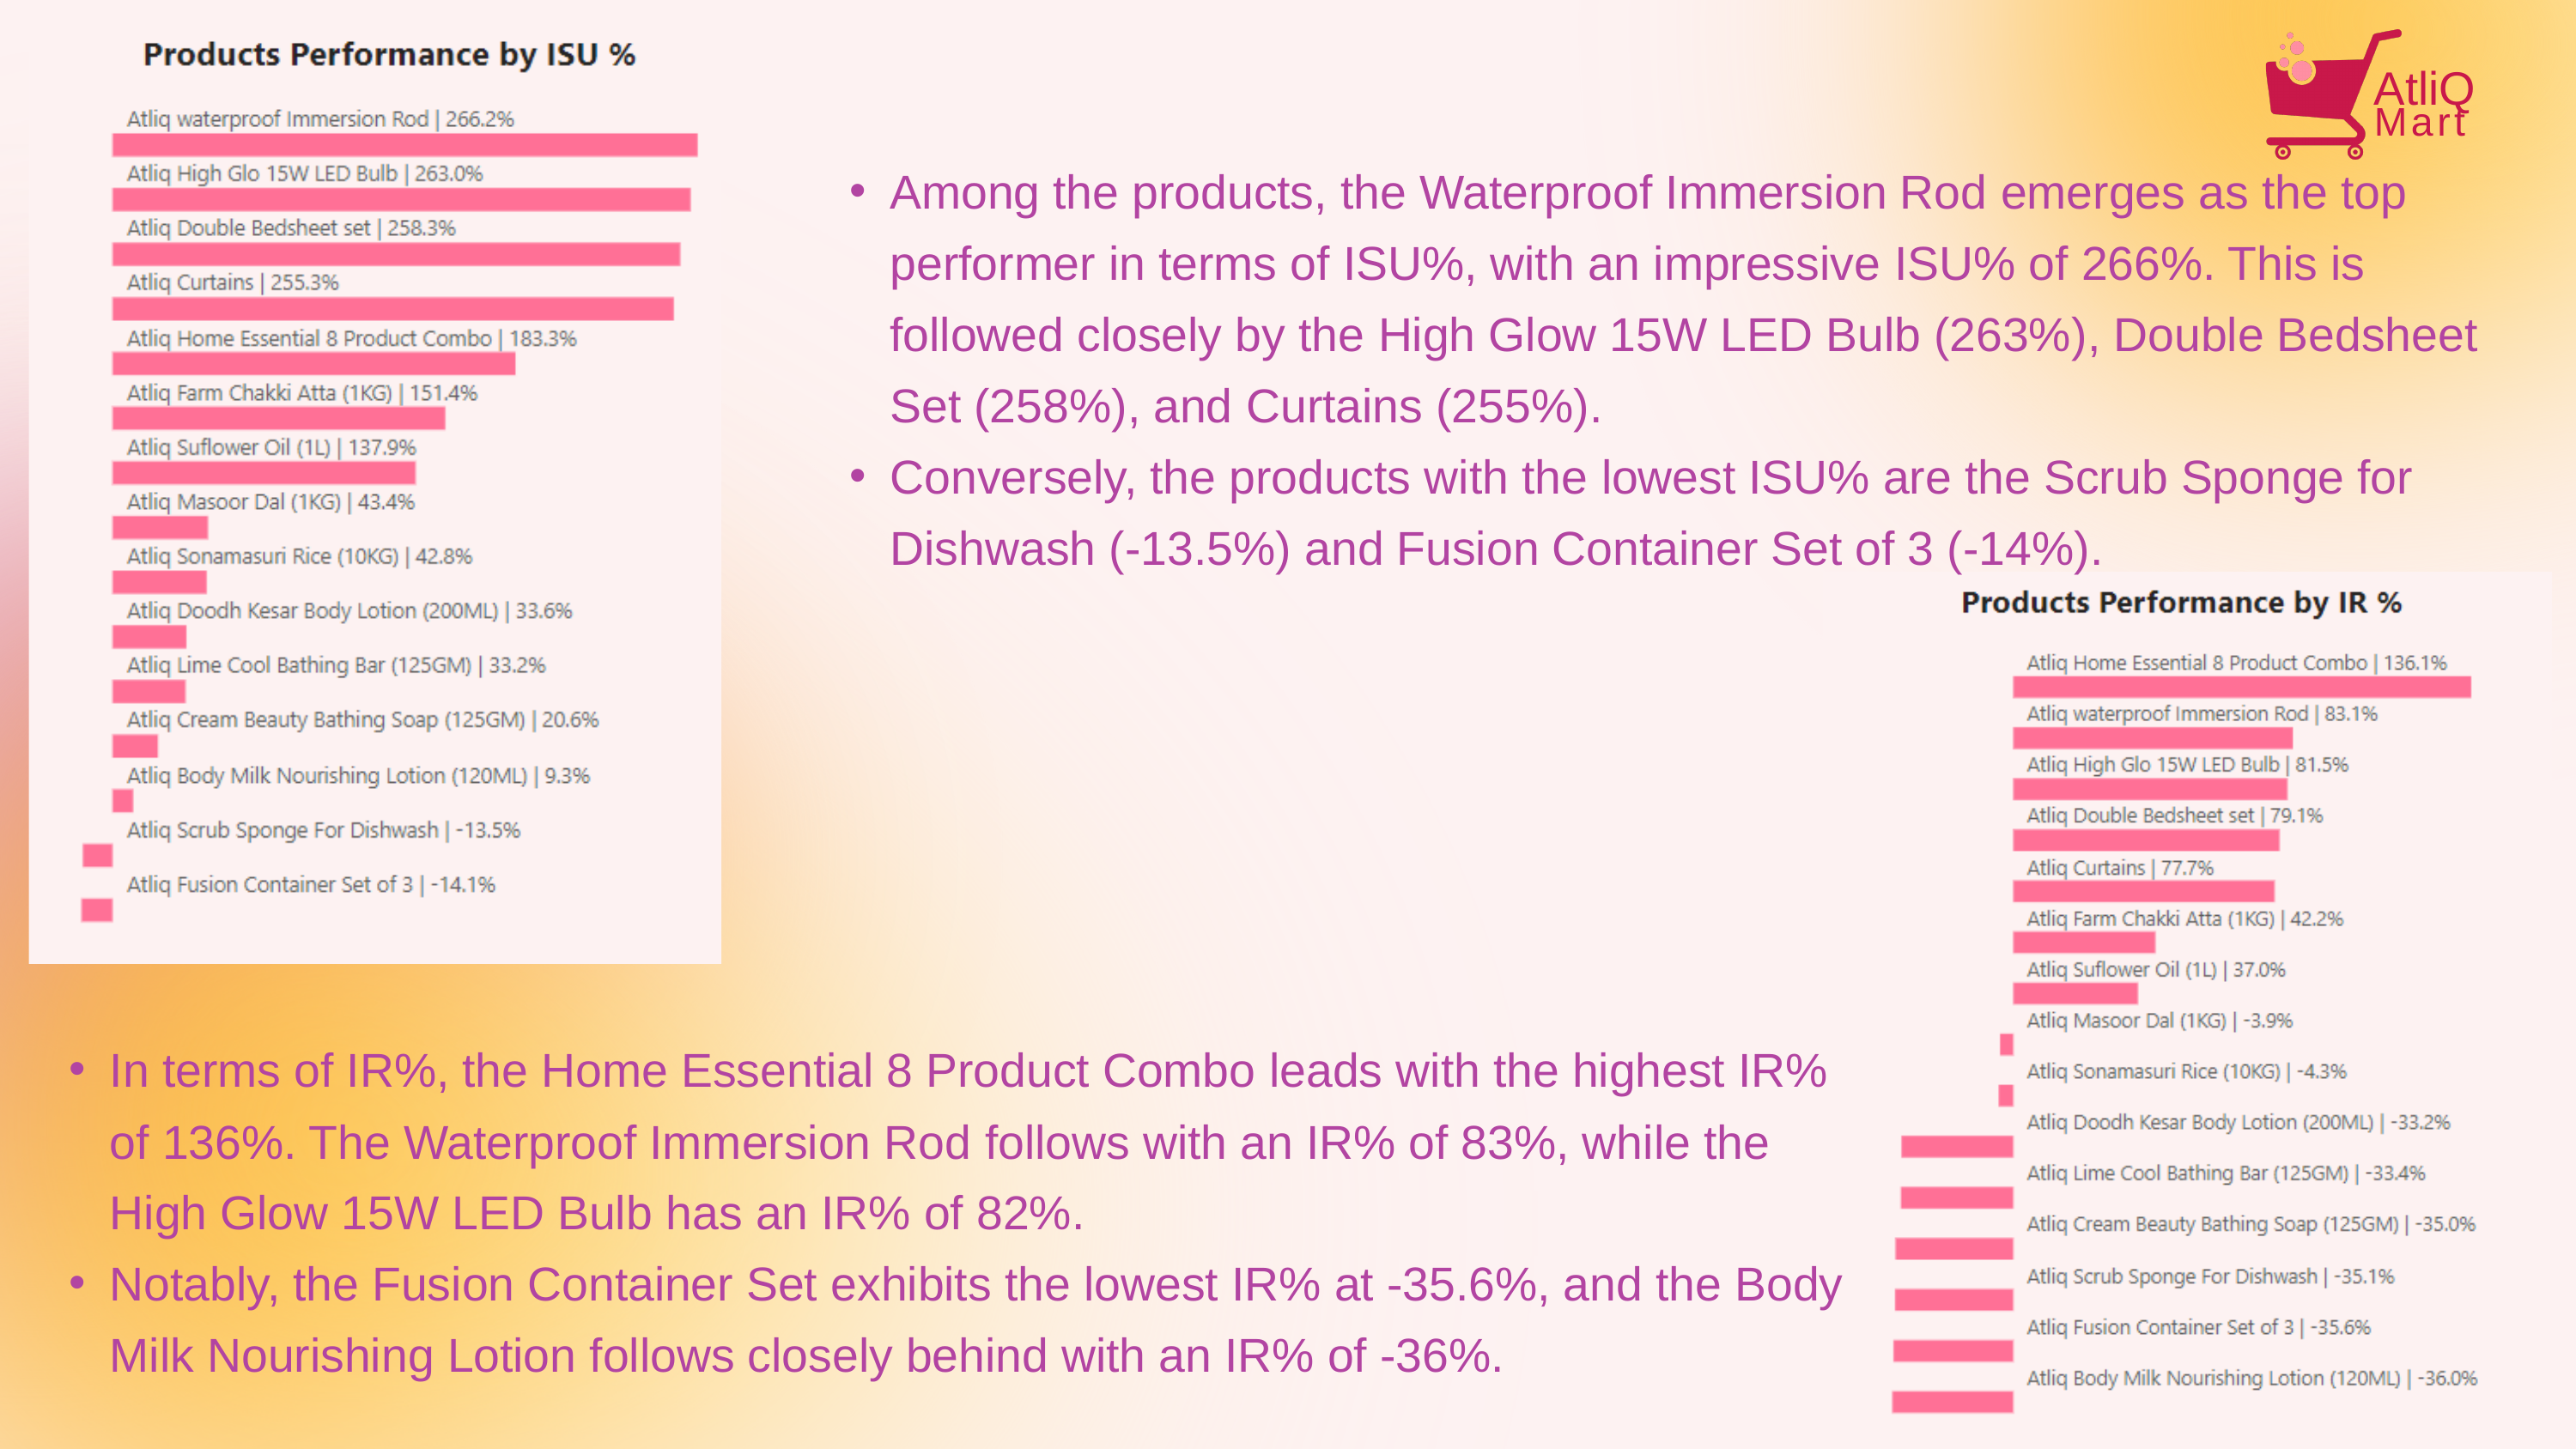

AtliQ
Mart

Among the products, the Waterproof Immersion Rod emerges as the top performer in terms of ISU%, with an impressive ISU% of 266%. This is followed closely by the High Glow 15W LED Bulb (263%), Double Bedsheet Set (258%), and Curtains (255%).
Conversely, the products with the lowest ISU% are the Scrub Sponge for Dishwash (-13.5%) and Fusion Container Set of 3 (-14%).

In terms of IR%, the Home Essential 8 Product Combo leads with the highest IR% of 136%. The Waterproof Immersion Rod follows with an IR% of 83%, while the High Glow 15W LED Bulb has an IR% of 82%.
Notably, the Fusion Container Set exhibits the lowest IR% at -35.6%, and the Body Milk Nourishing Lotion follows closely behind with an IR% of -36%.